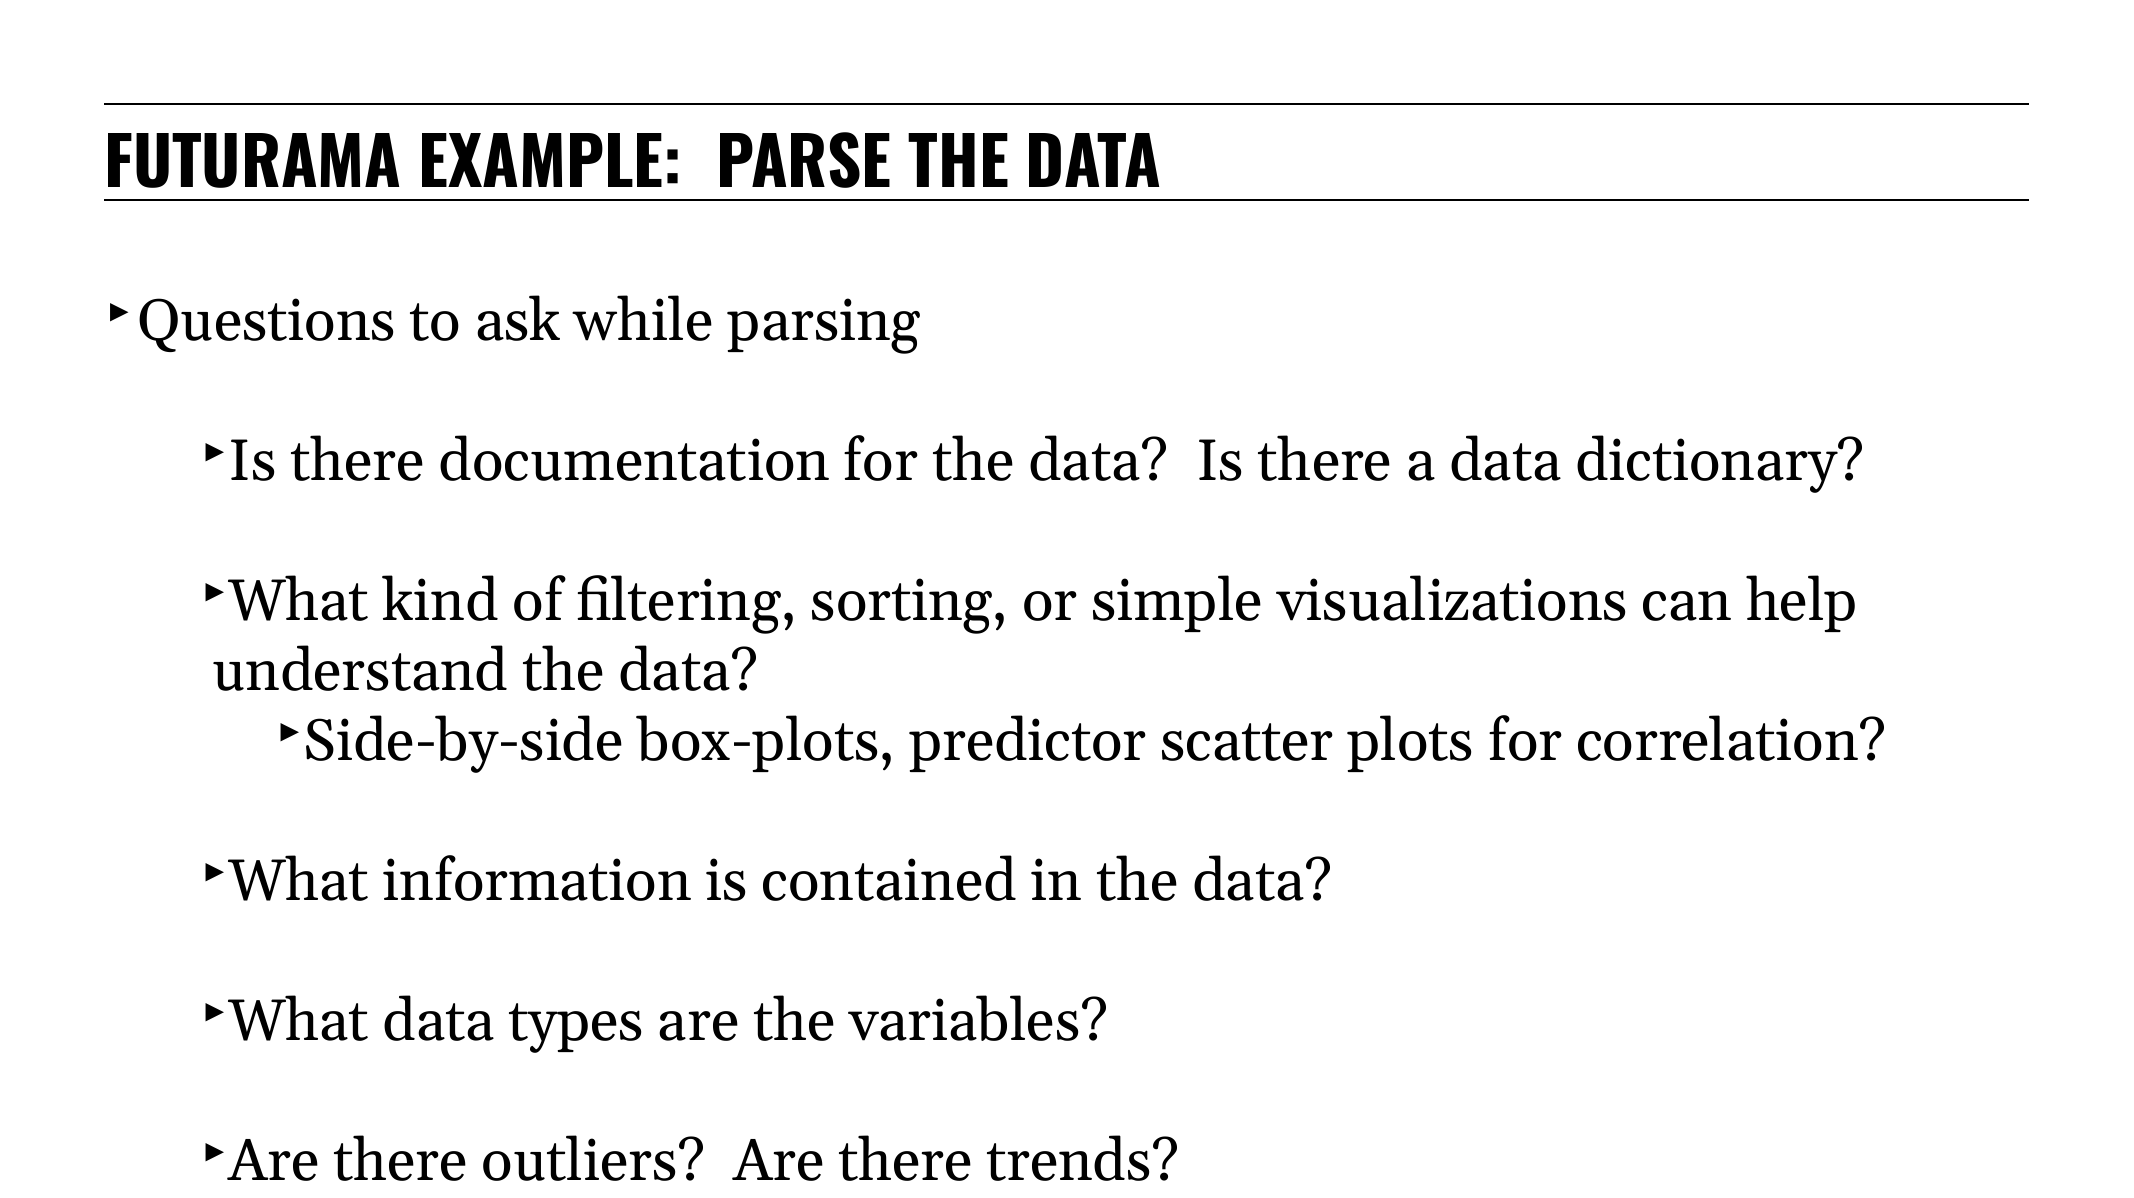

FUTURAMA EXAMPLE:  PARSE THE DATA

Questions to ask while parsing

Is there documentation for the data?  Is there a data dictionary?

What kind of filtering, sorting, or simple visualizations can help understand the data?
Side-by-side box-plots, predictor scatter plots for correlation?

What information is contained in the data?

What data types are the variables?

Are there outliers?  Are there trends?